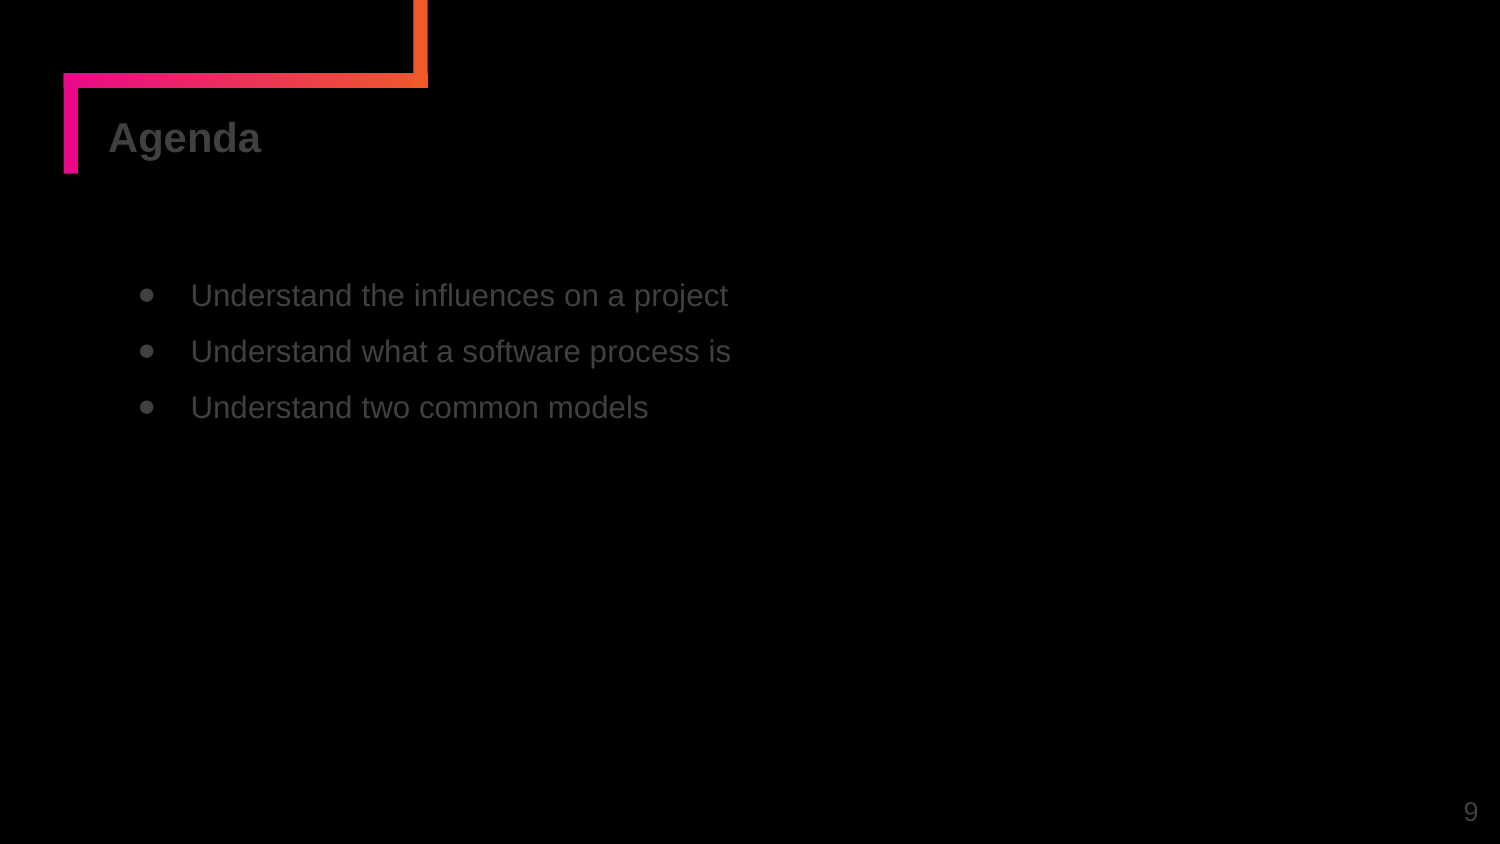

# Agenda
Understand the influences on a project
Understand what a software process is
Understand two common models

9